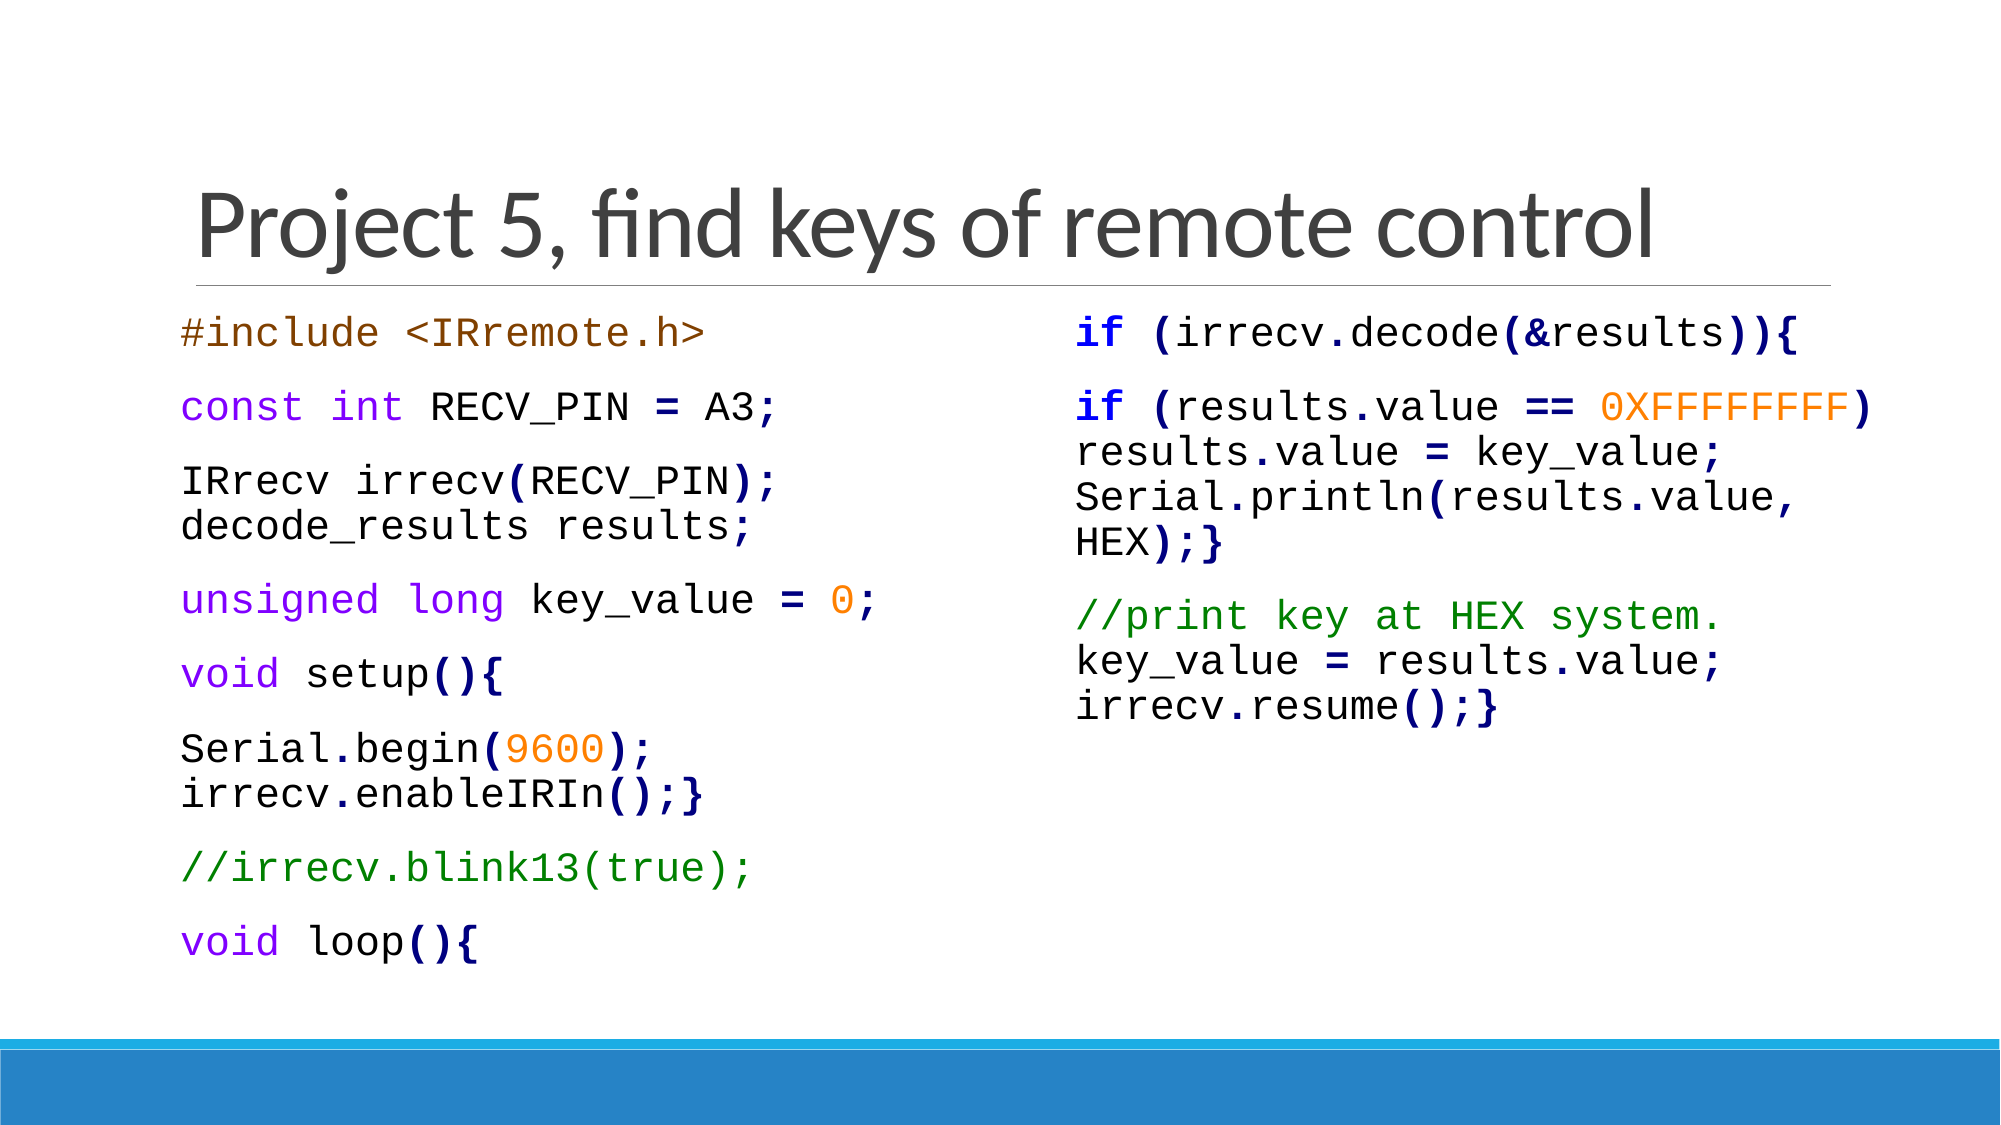

# Project 5, find keys of remote control
#include <IRremote.h>
const int RECV_PIN = A3;
IRrecv irrecv(RECV_PIN); decode_results results;
unsigned long key_value = 0;
void setup(){
Serial.begin(9600); irrecv.enableIRIn();}
//irrecv.blink13(true);
void loop(){
if (irrecv.decode(&results)){
if (results.value == 0XFFFFFFFF) results.value = key_value; Serial.println(results.value, HEX);}
//print key at HEX system. key_value = results.value; irrecv.resume();}